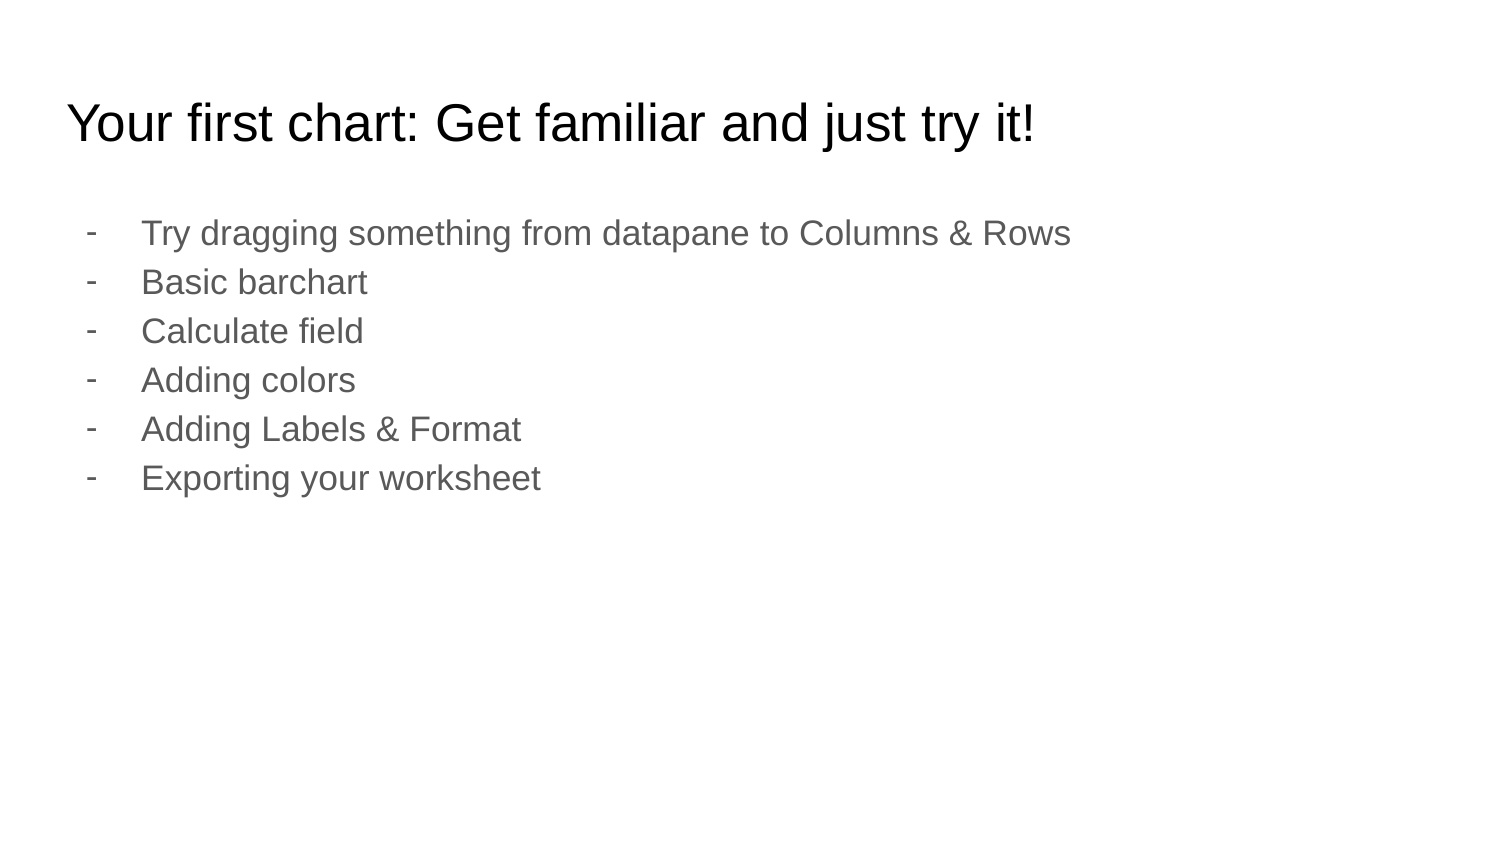

# Your first chart: Get familiar and just try it!
Try dragging something from datapane to Columns & Rows
Basic barchart
Calculate field
Adding colors
Adding Labels & Format
Exporting your worksheet